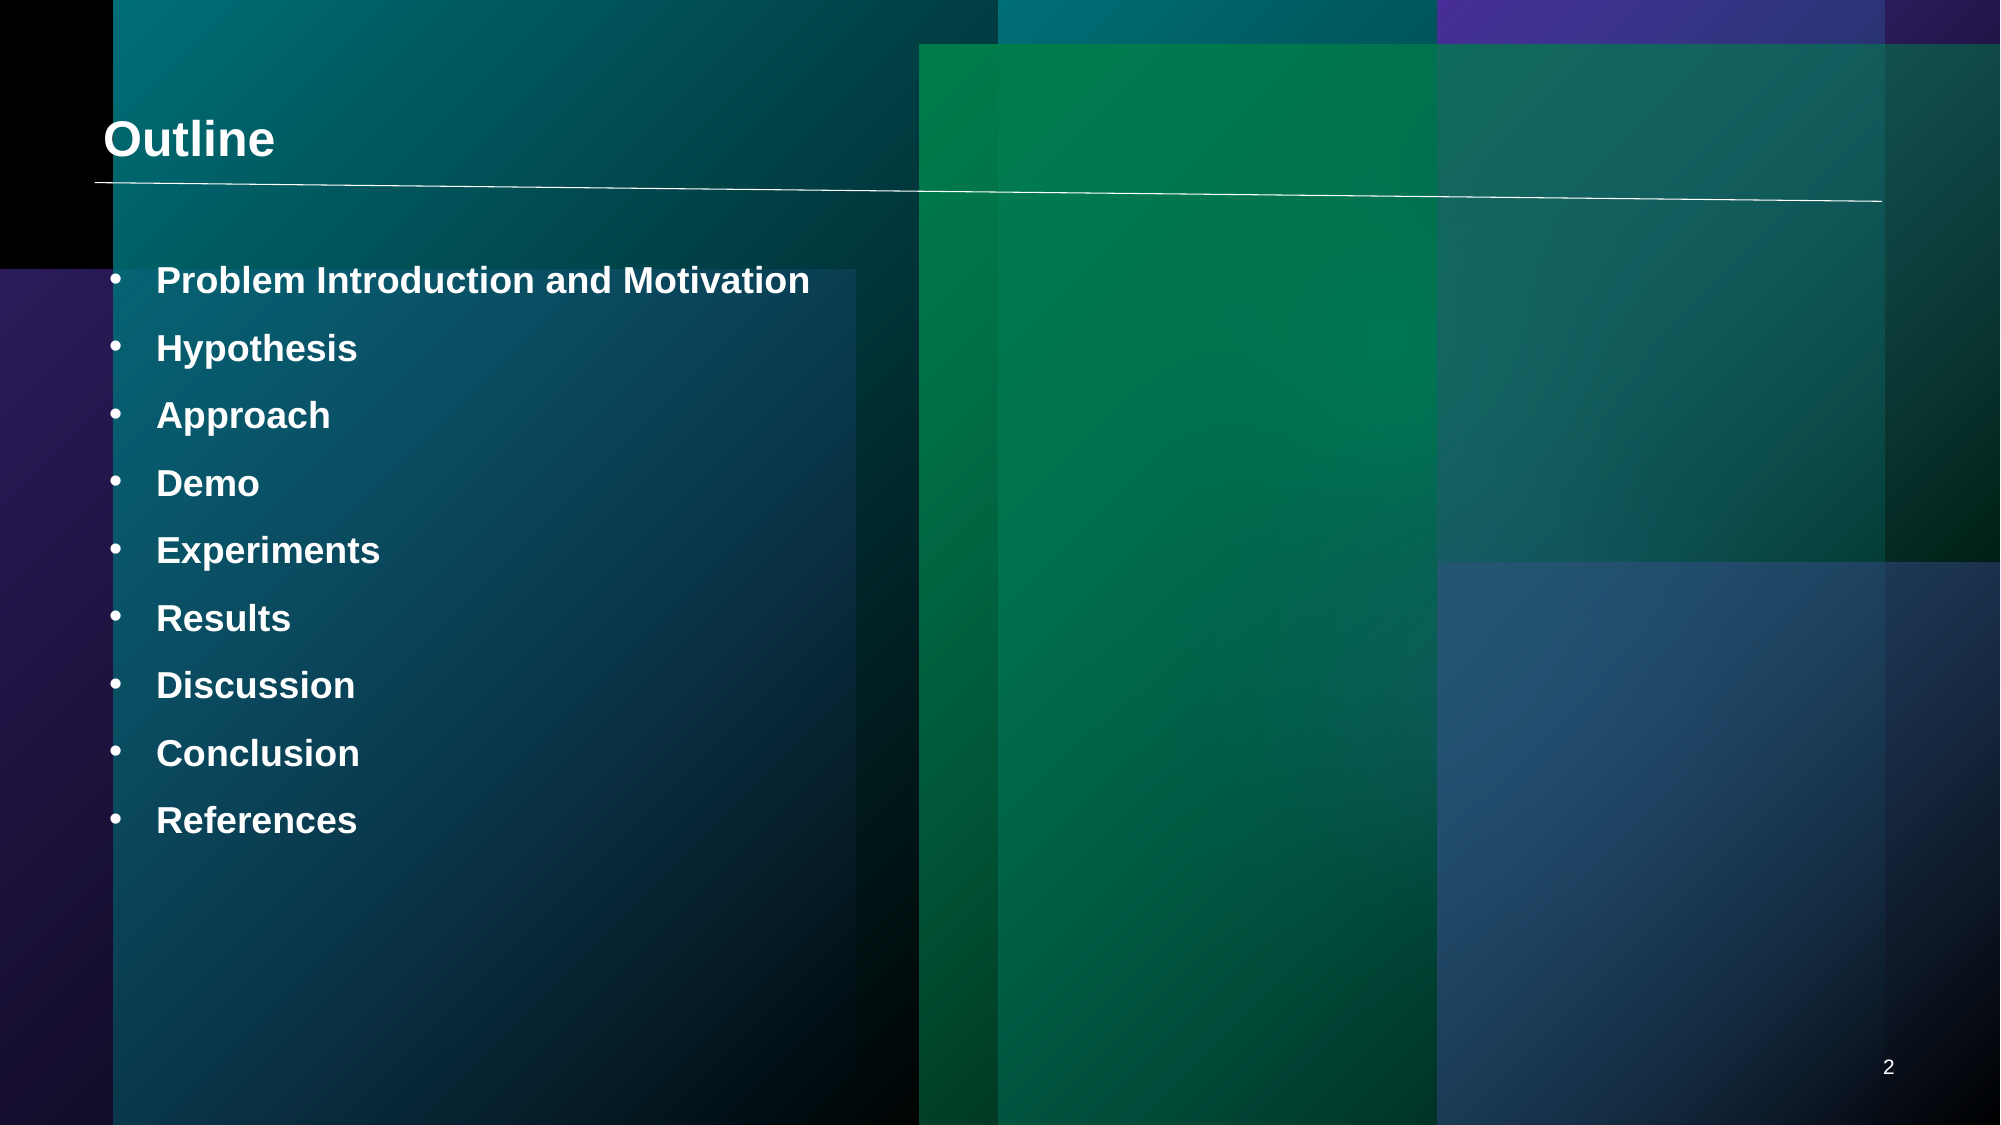

Outline
Problem Introduction and Motivation
Hypothesis
Approach
Demo
Experiments
Results
Discussion
Conclusion
References

2